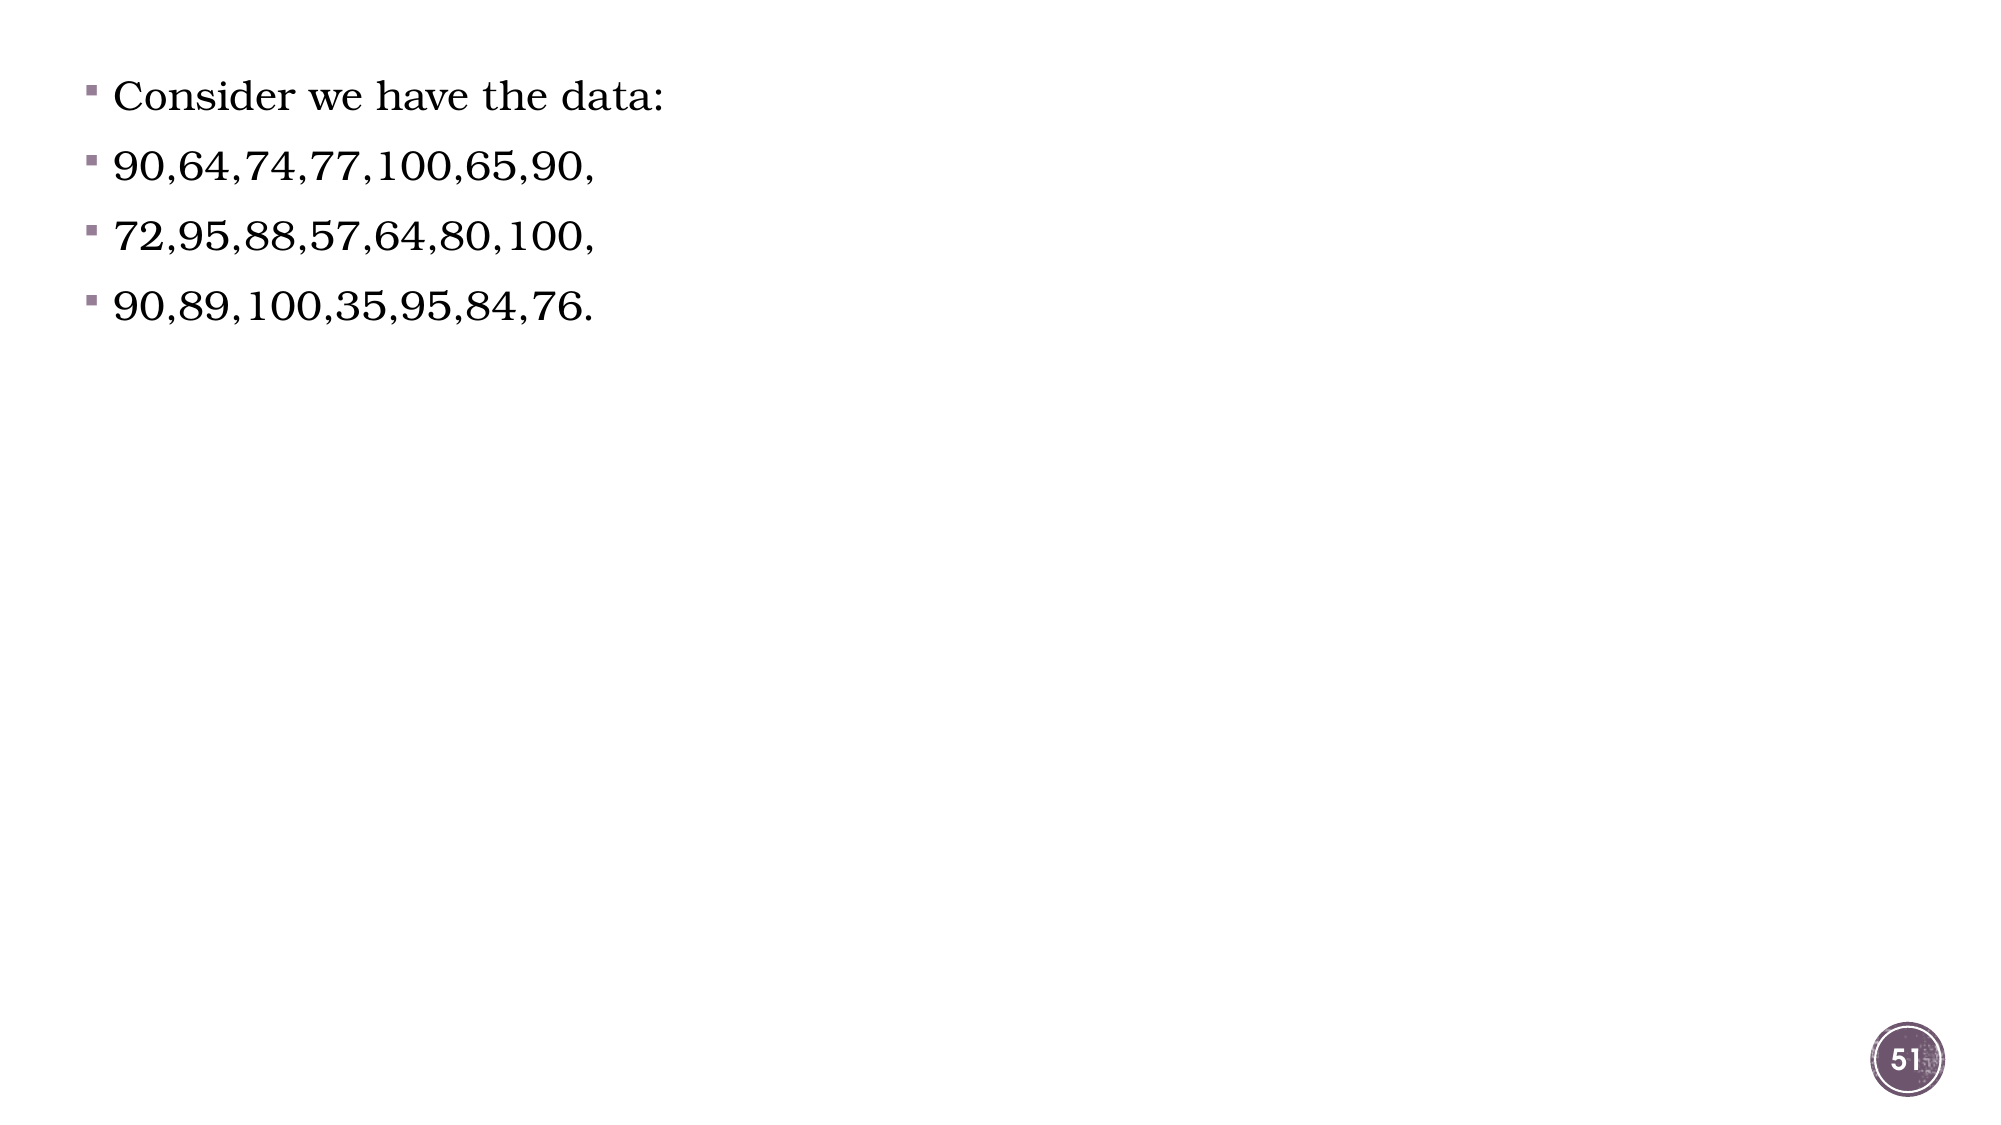

Consider we have the data:
90,64,74,77,100,65,90,
72,95,88,57,64,80,100,
90,89,100,35,95,84,76.
51